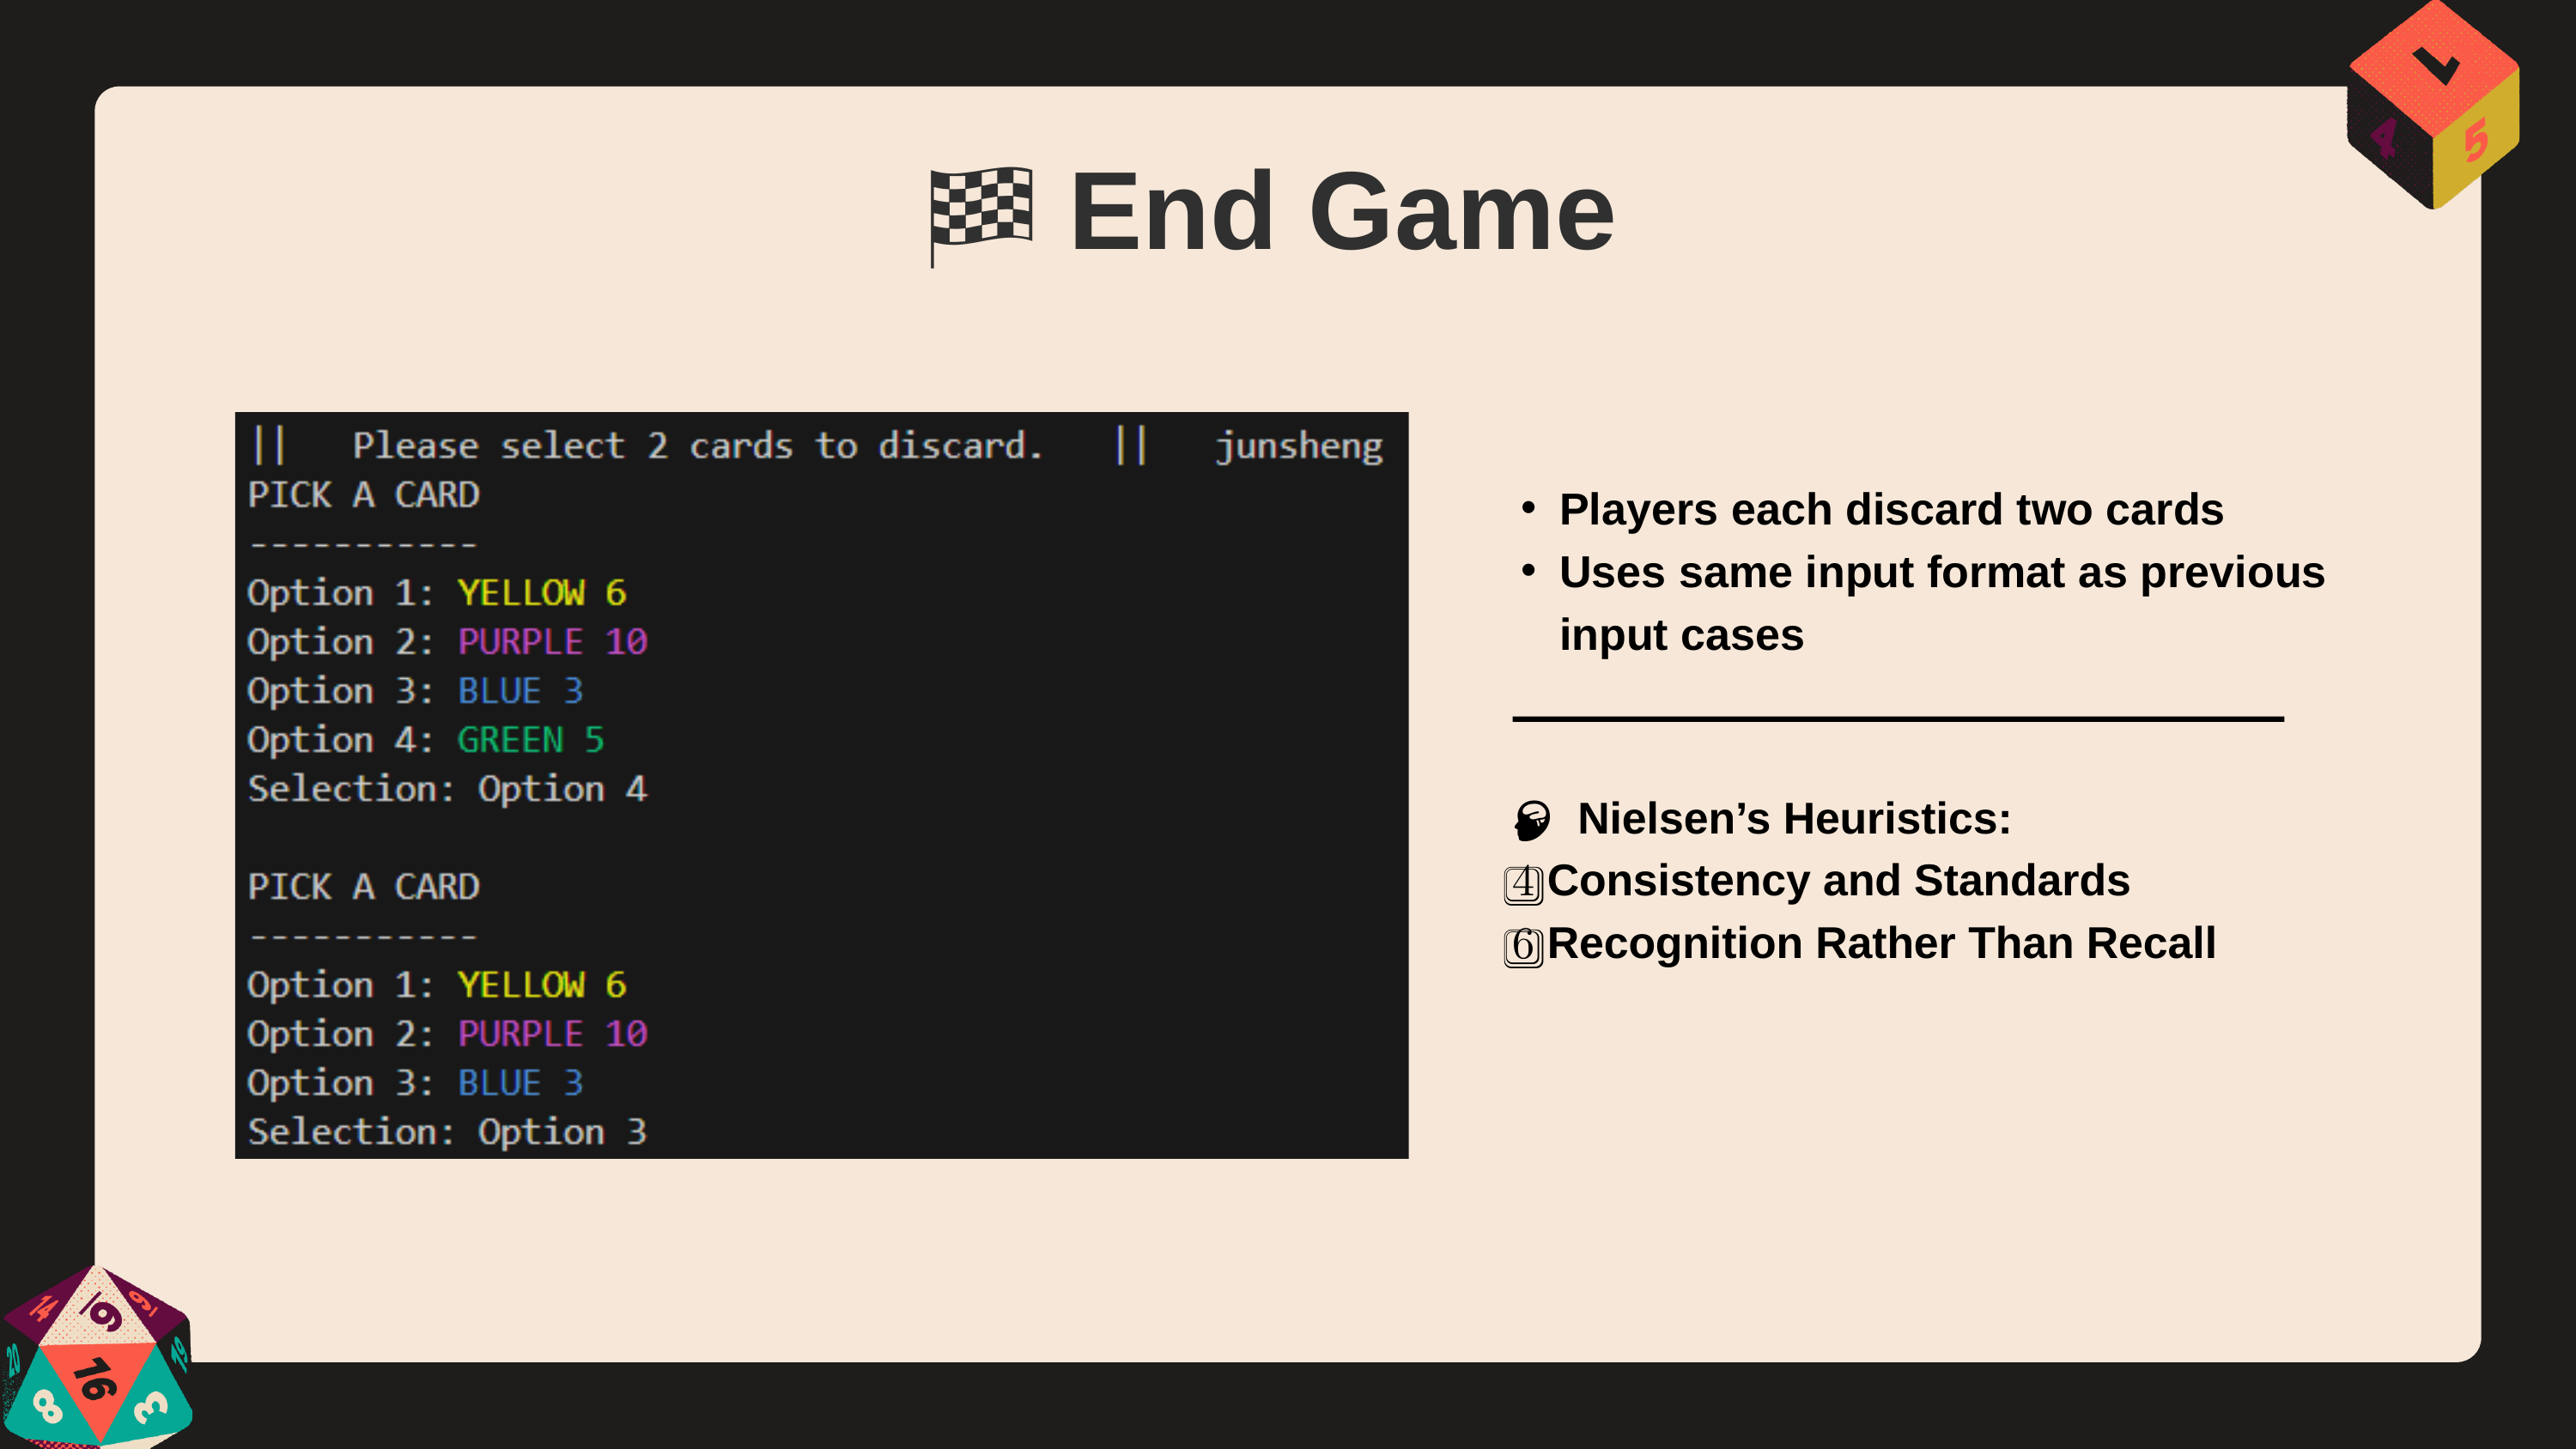

🏁 End Game

Players each discard two cards
Uses same input format as previous input cases

🧠  Nielsen’s Heuristics:
4️⃣ Consistency and Standards
6️⃣ Recognition Rather Than Recall